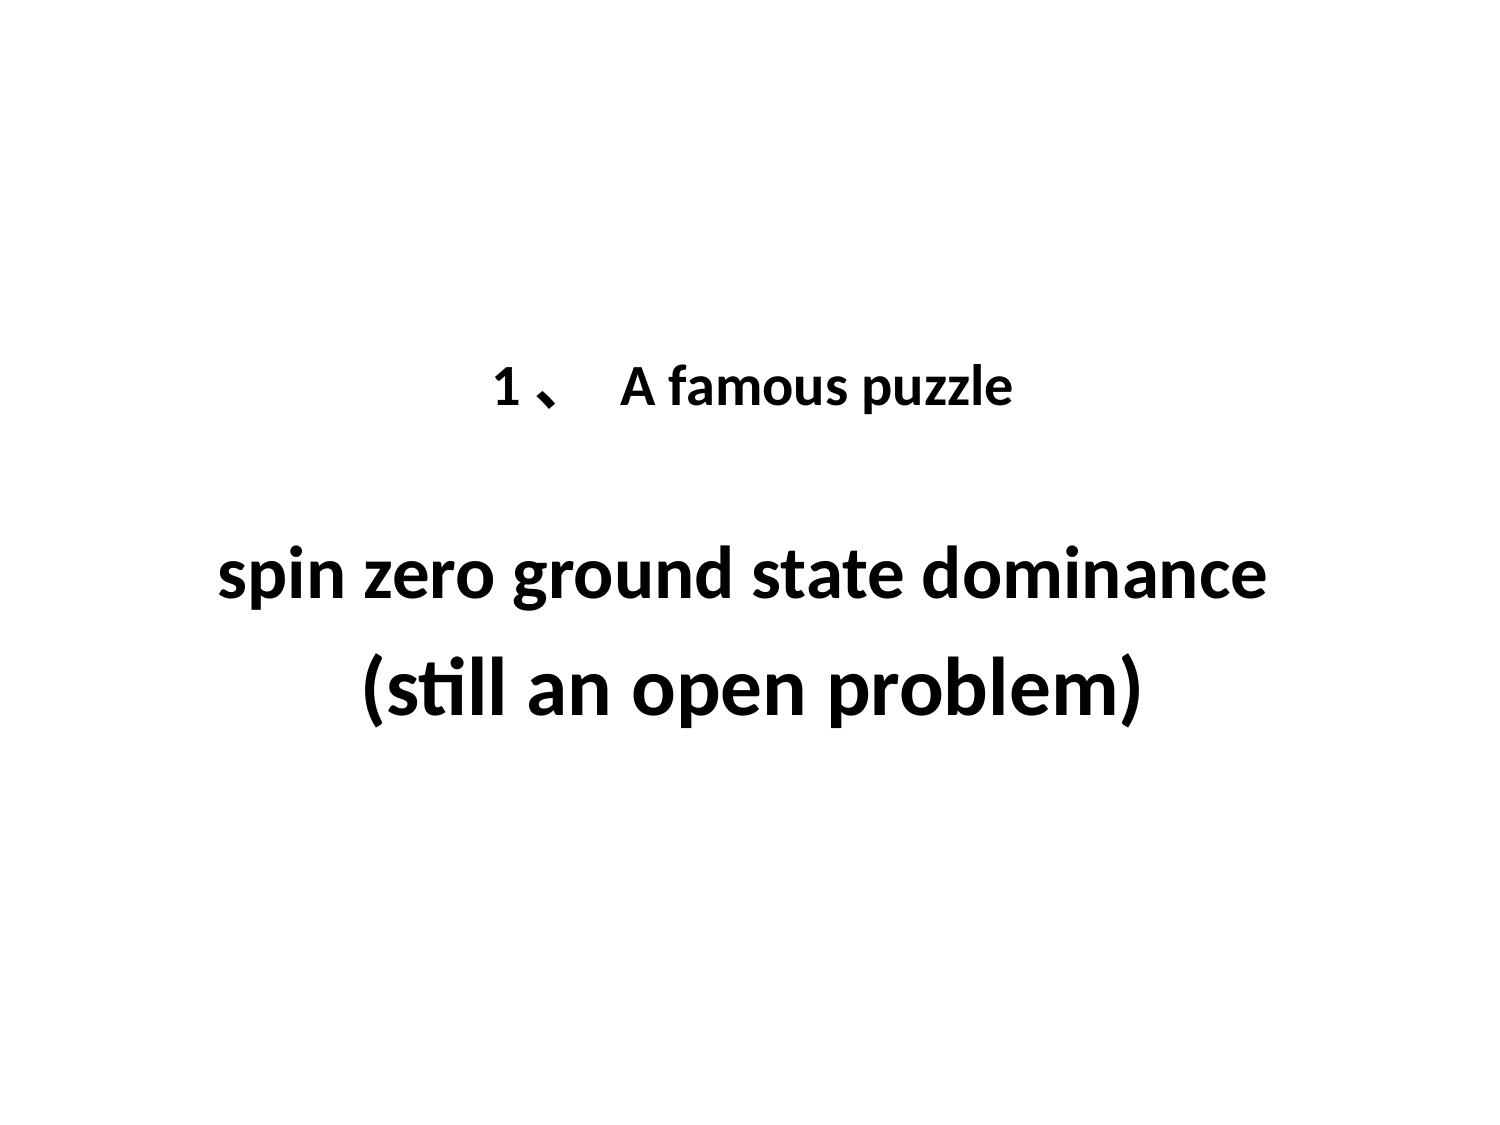

1、 A famous puzzle

spin zero ground state dominance
(still an open problem)